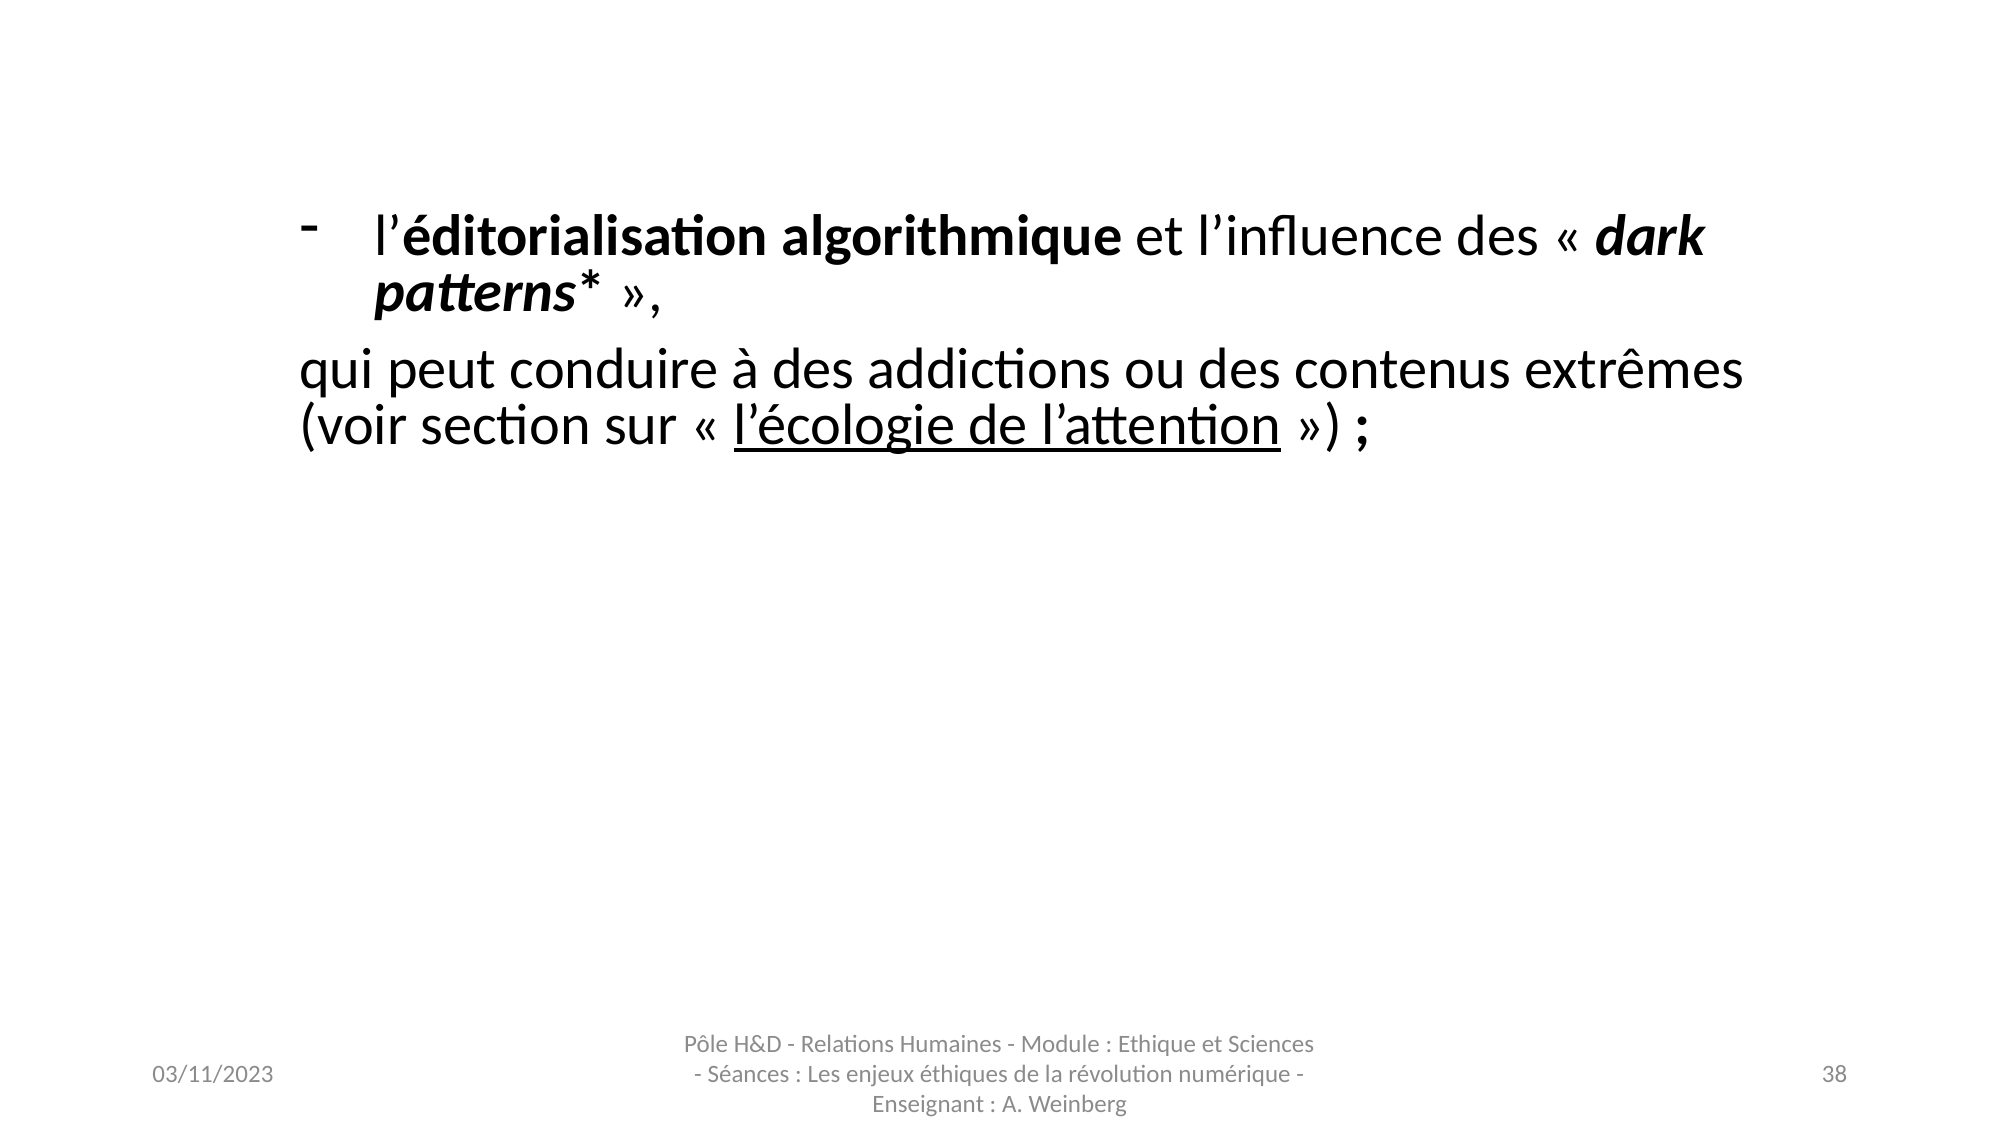

l’éditorialisation algorithmique et l’influence des « dark patterns* »,
qui peut conduire à des addictions ou des contenus extrêmes (voir section sur « l’écologie de l’attention ») ;
03/11/2023
Pôle H&D - Relations Humaines - Module : Ethique et Sciences - Séances : Les enjeux éthiques de la révolution numérique - Enseignant : A. Weinberg
38